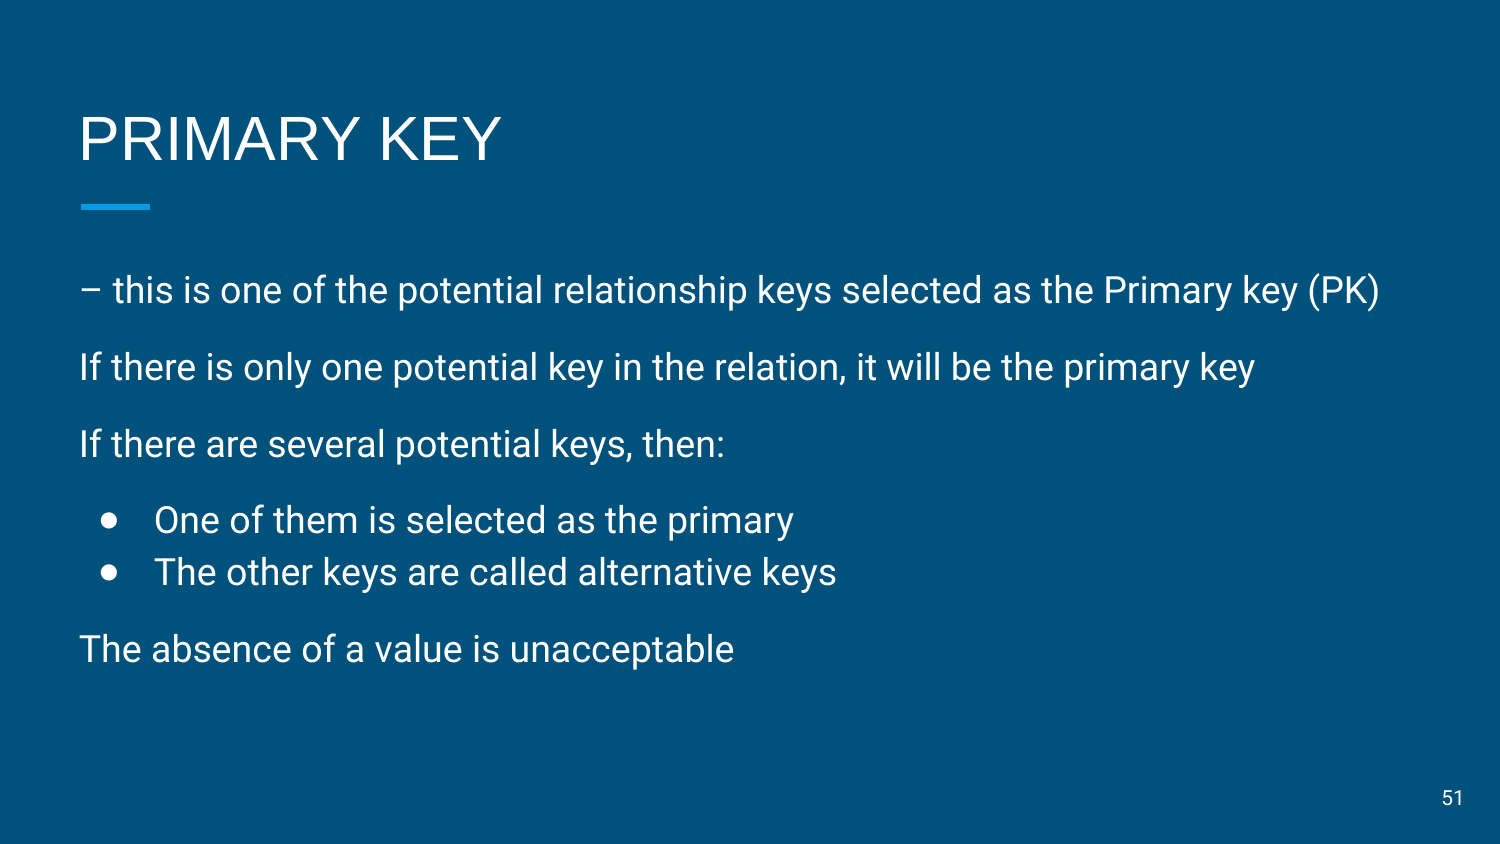

# PRIMARY KEY
– this is one of the potential relationship keys selected as the Primary key (PK)
If there is only one potential key in the relation, it will be the primary key
If there are several potential keys, then:
One of them is selected as the primary
The other keys are called alternative keys
The absence of a value is unacceptable

51